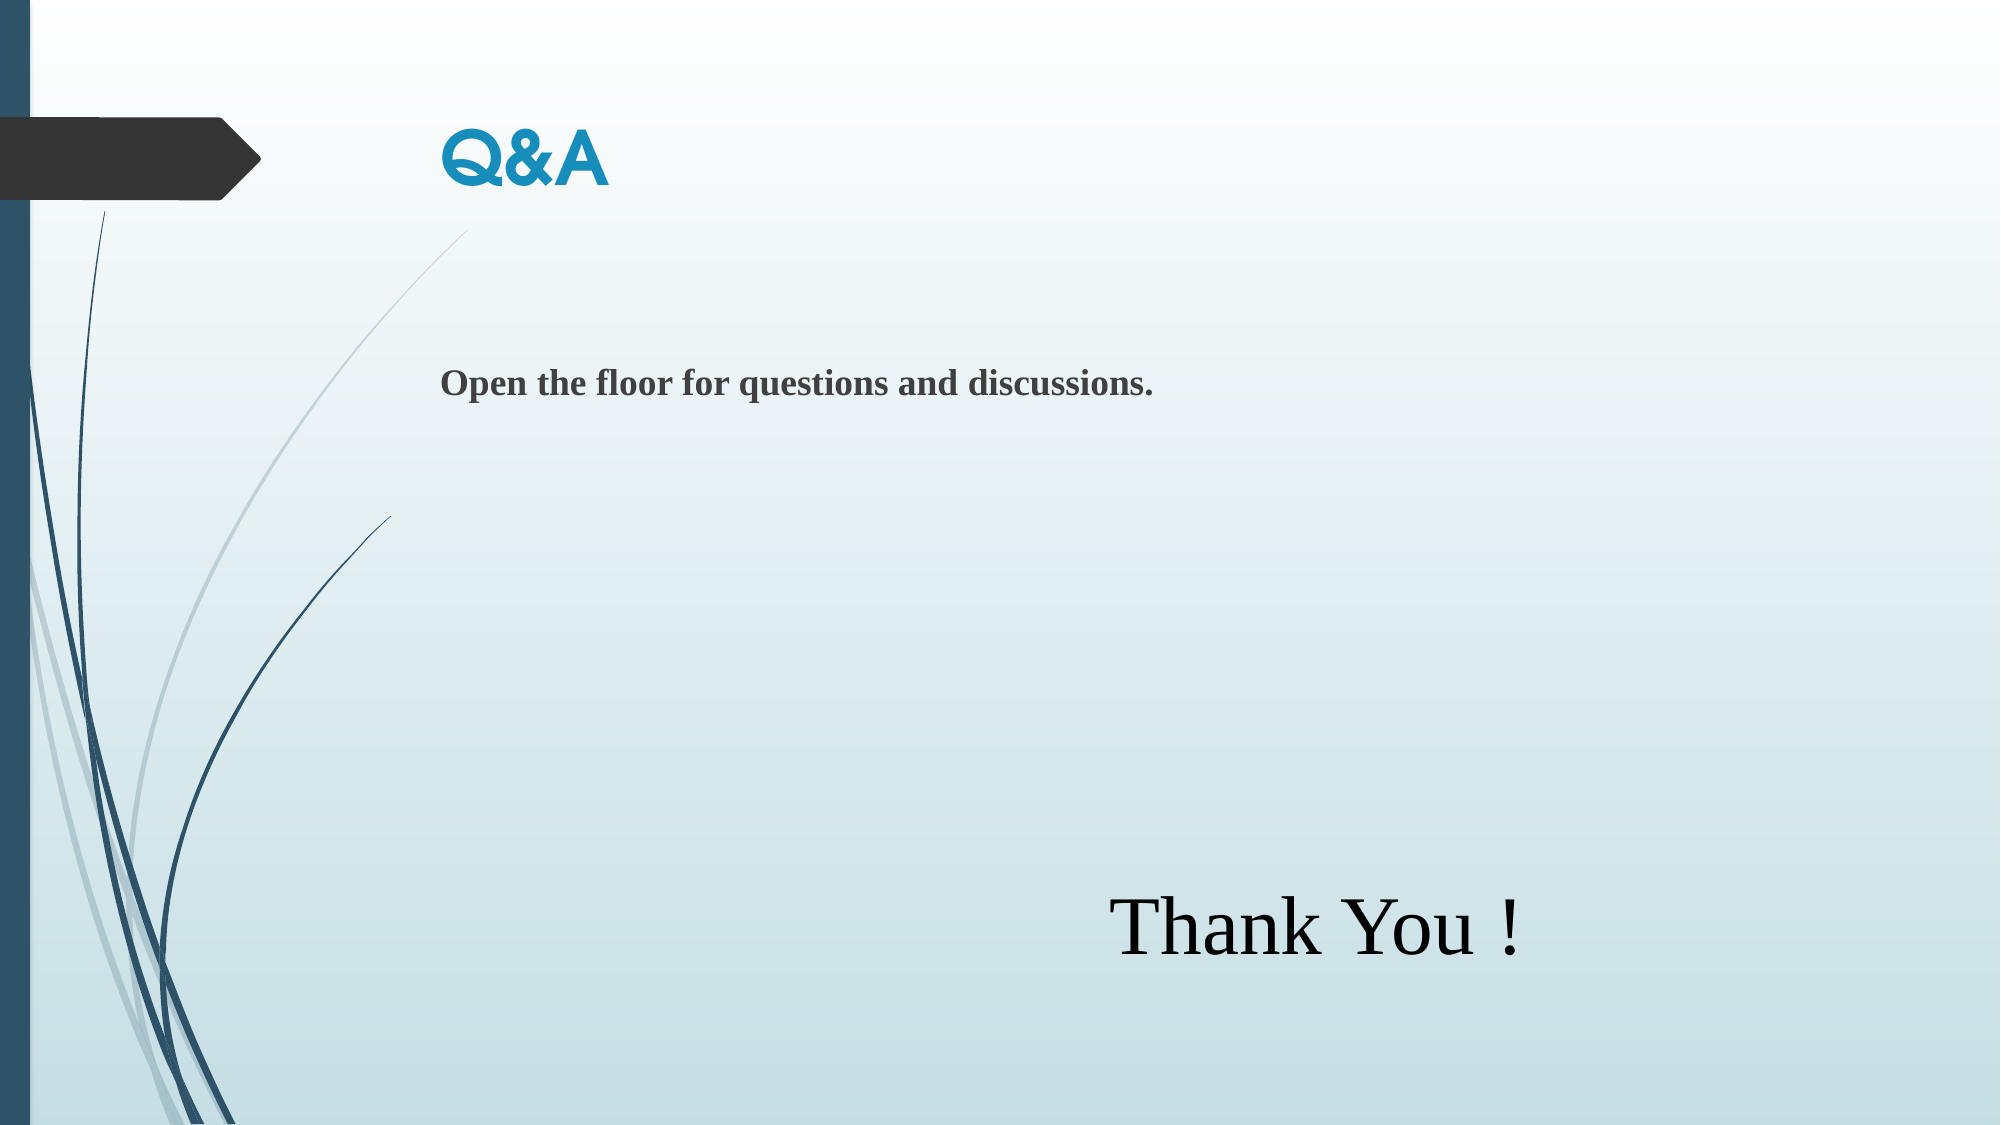

# Q&A
Open the floor for questions and discussions.

Thank You !